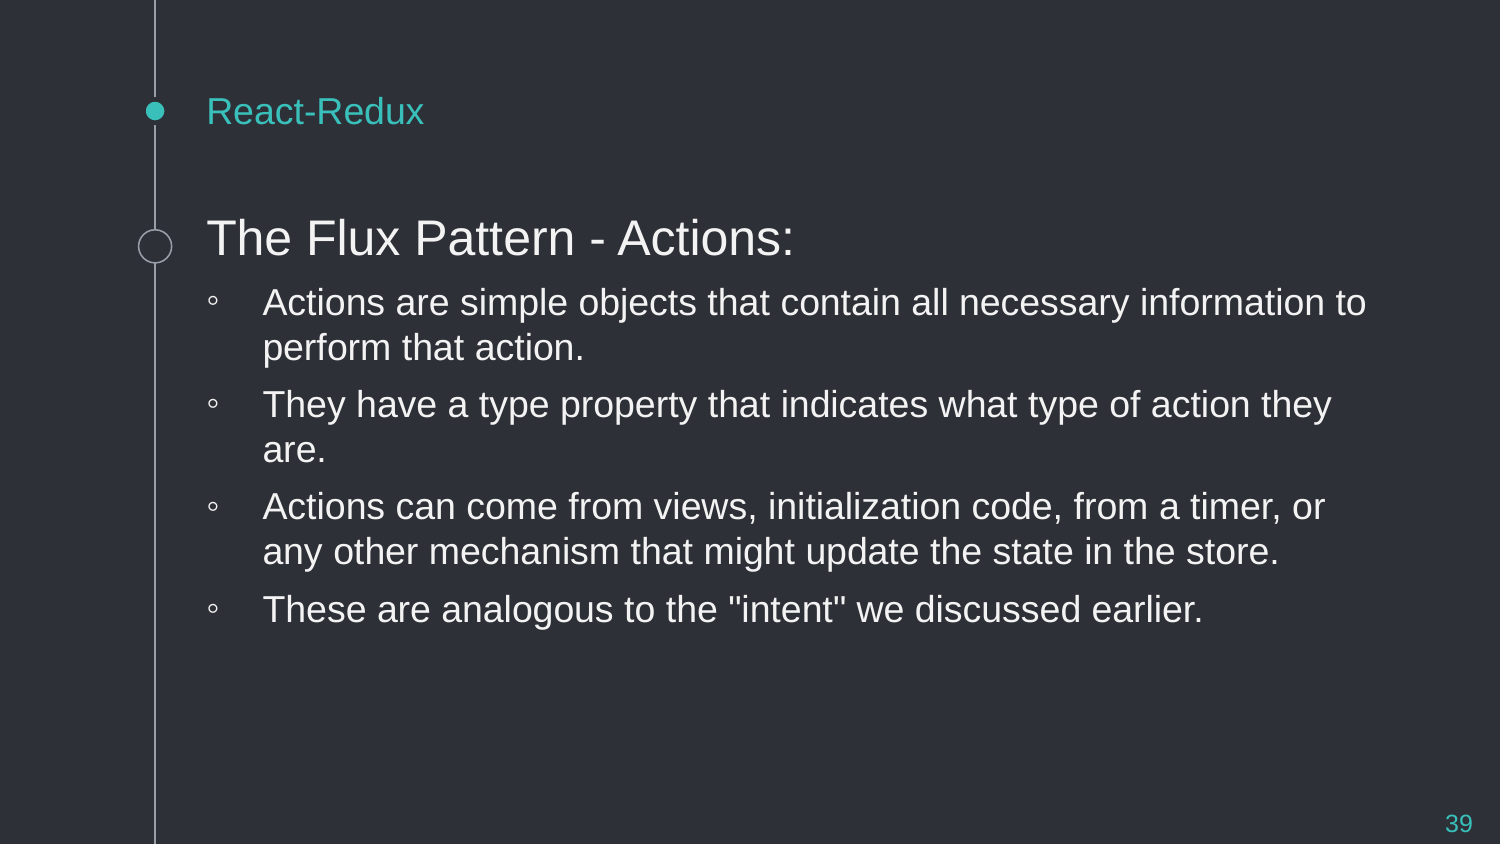

# React-Redux
The Flux Pattern - Actions:
Actions are simple objects that contain all necessary information to perform that action.
They have a type property that indicates what type of action they are.
Actions can come from views, initialization code, from a timer, or any other mechanism that might update the state in the store.
These are analogous to the "intent" we discussed earlier.
39